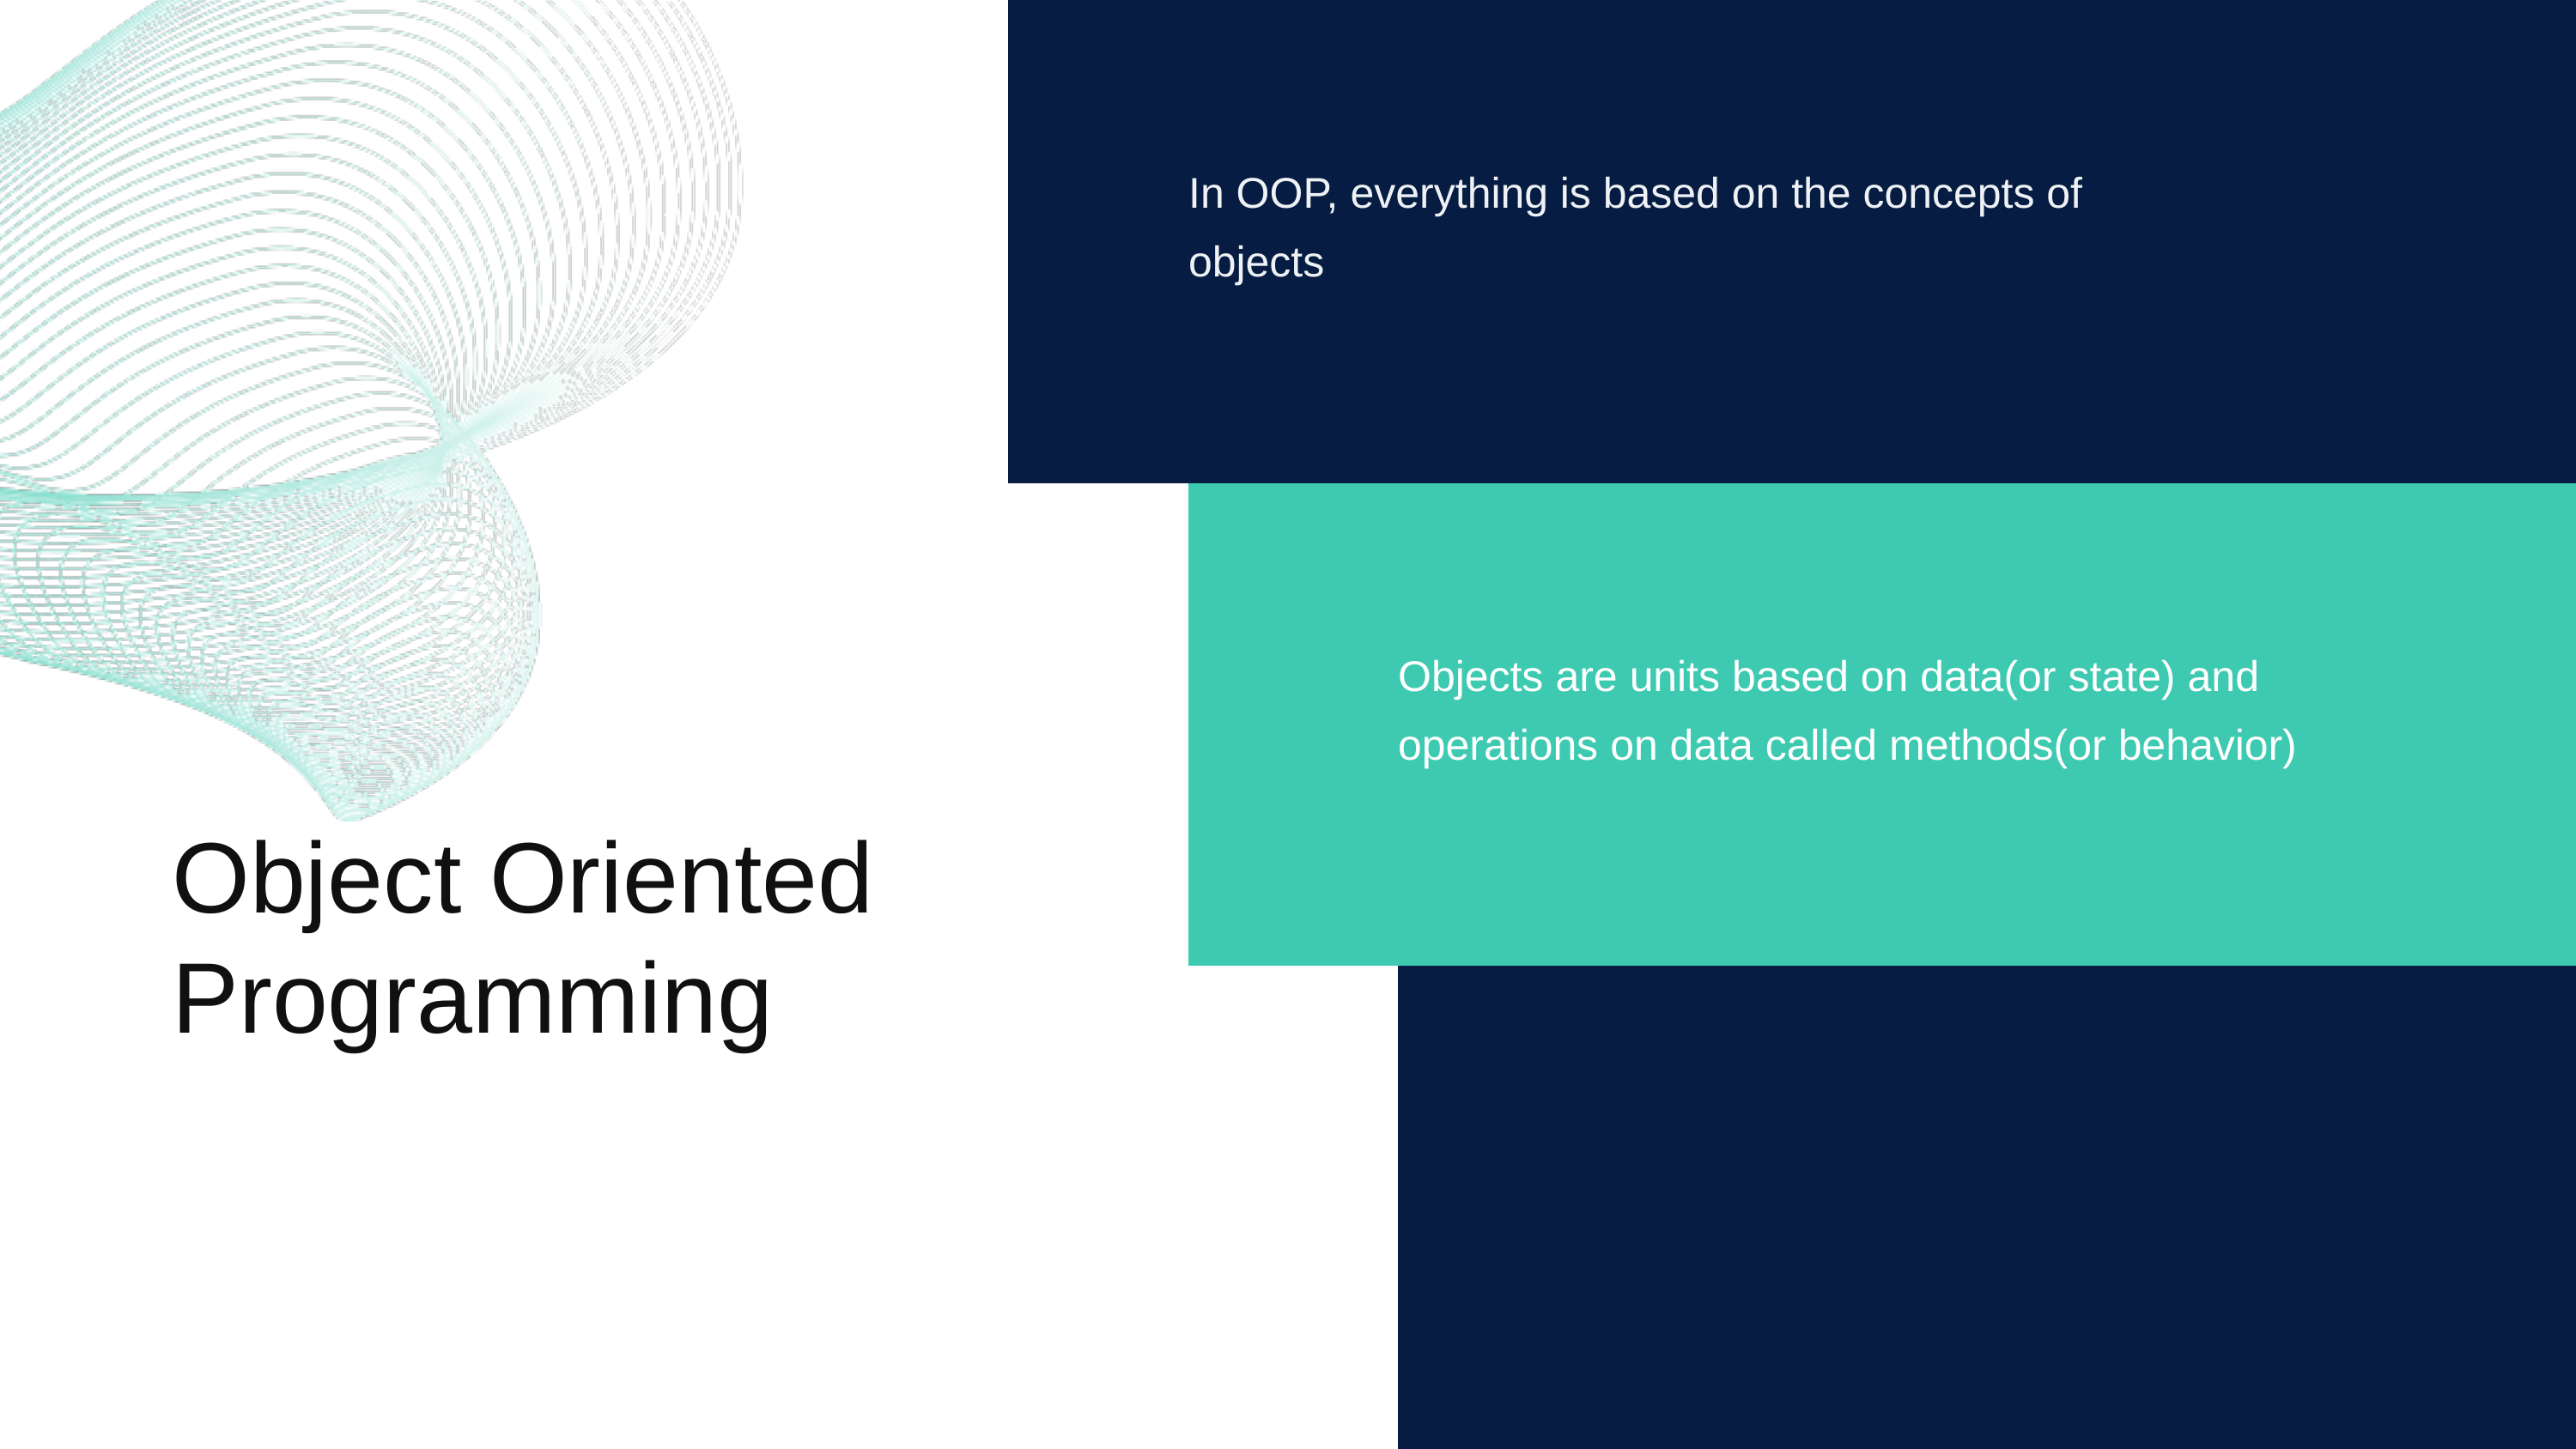

In OOP, everything is based on the concepts of objects

Objects are units based on data(or state) and operations on data called methods(or behavior)
Object Oriented Programming